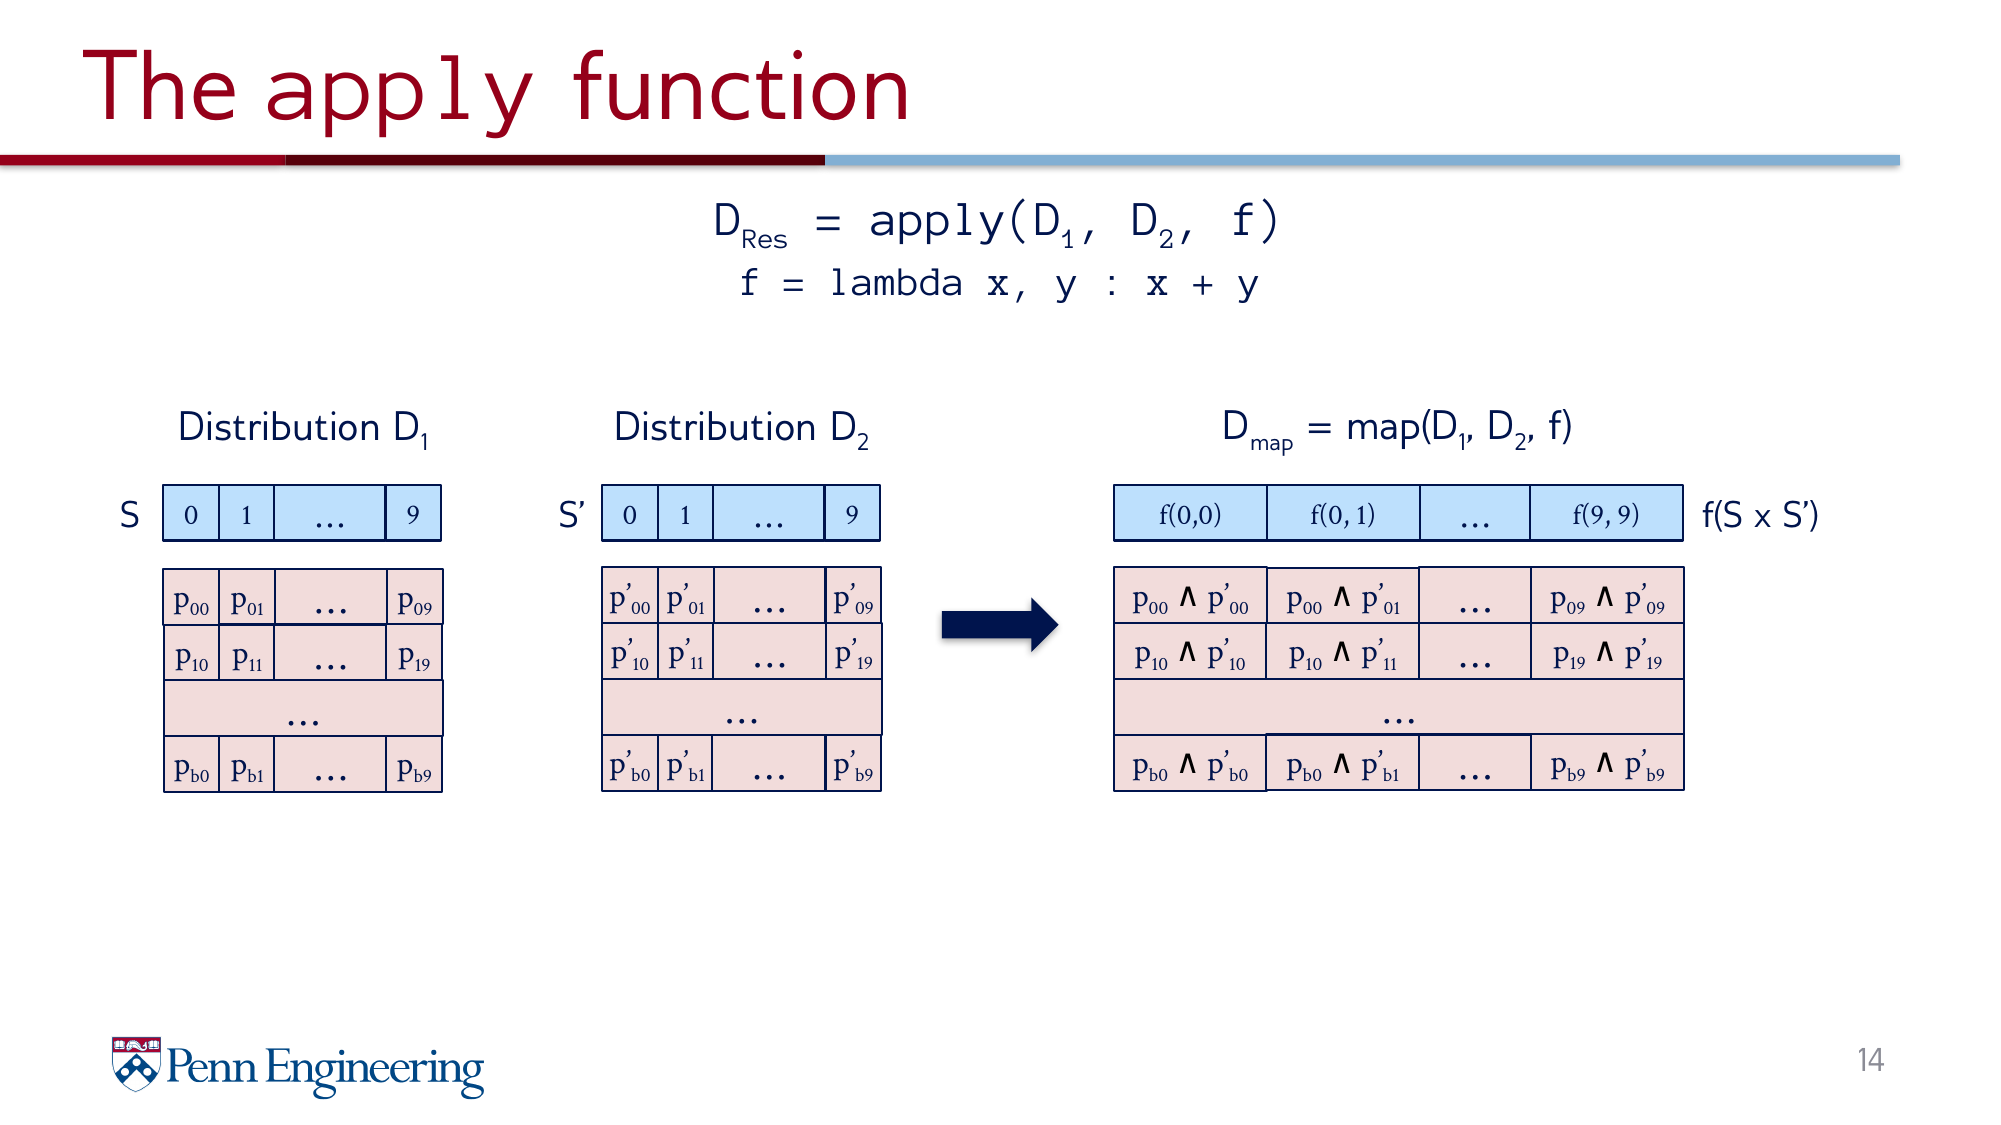

# The apply function
DRes = apply(D1, D2, f)
f = lambda x, y : x + y
Dmap = map(D1, D2, f)
Distribution D1
Distribution D2
S
S’
f(S x S’)
f(0, 1)
…
f(9, 9)
0
1
…
9
0
1
…
9
f(0,0)
p09 ∧ p’09
…
p’09
p’00
p’01
…
p00 ∧ p’00
p00 ∧ p’01
p01
…
p09
p00

p19 ∧ p’19
…
p’11
…
p’19
p’10
p10 ∧ p’10
p10 ∧ p’11
p19
p11
…
p10
…
…
…
pb9 ∧ p’b9
pb0 ∧ p’b1
…
p’b1
…
p’b9
p’b0
pb0 ∧ p’b0
pb0
pb1
…
pb9
14